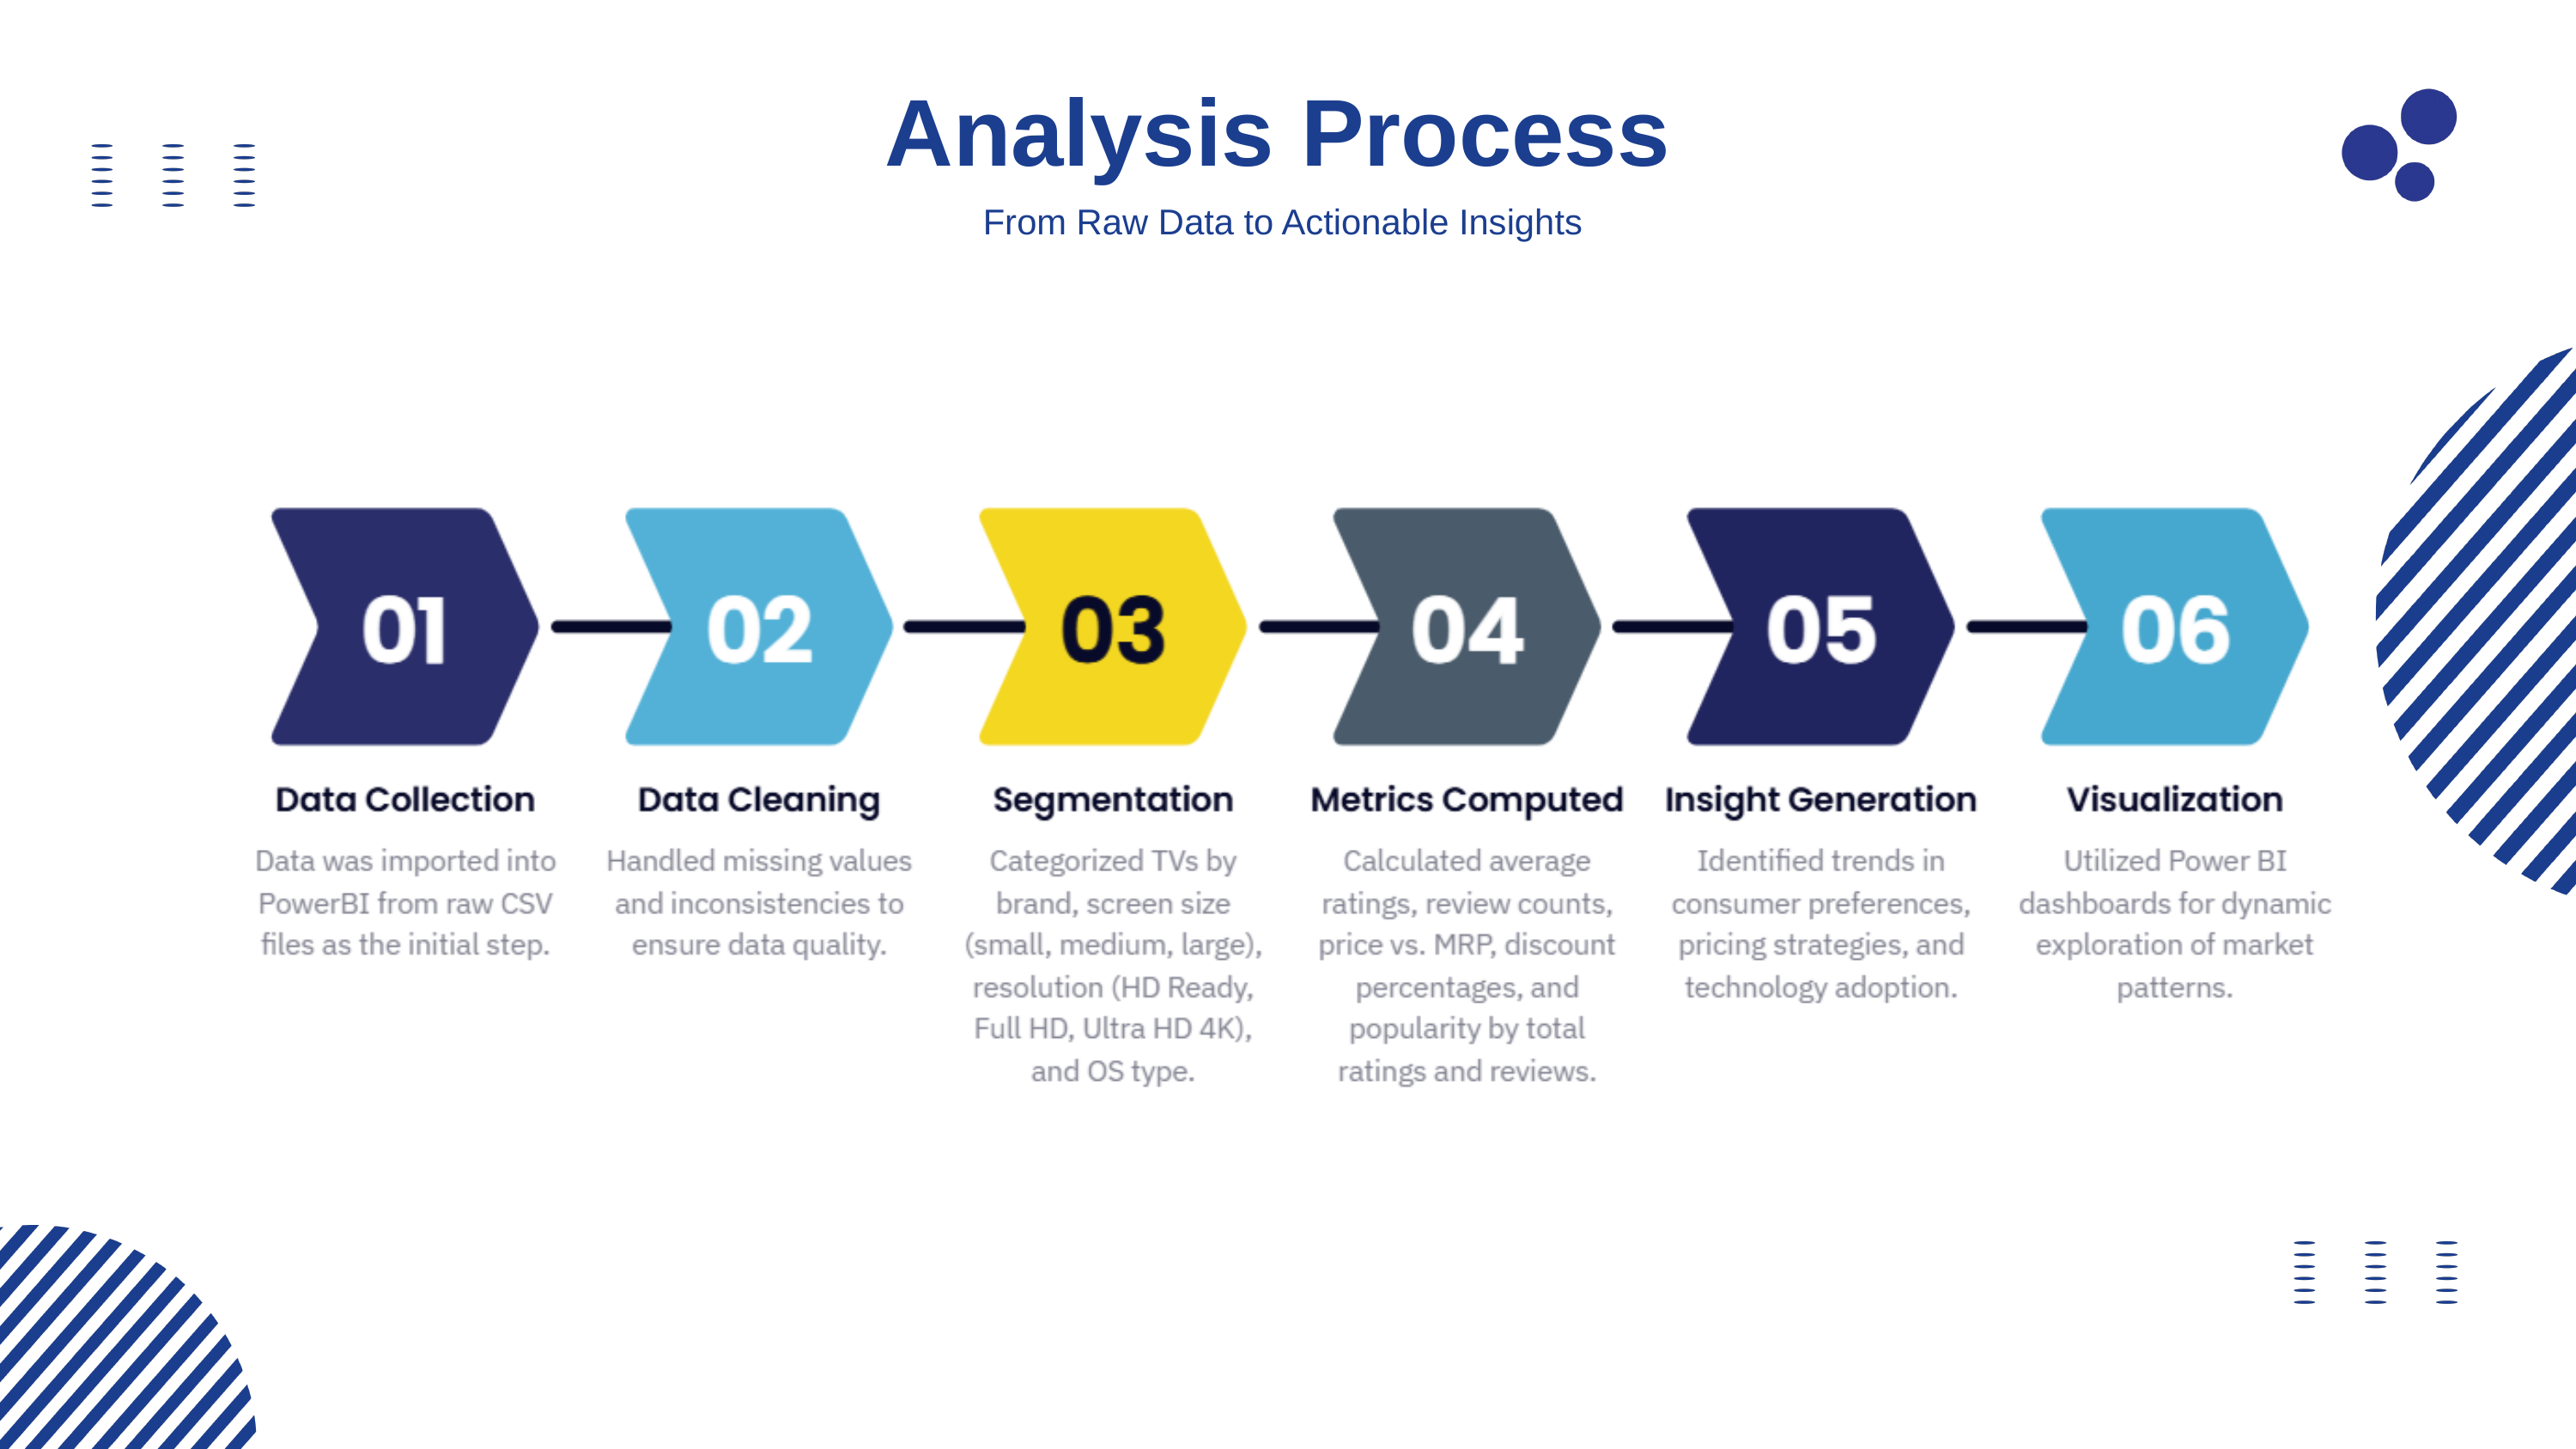

Analysis Process

 From Raw Data to Actionable Insights